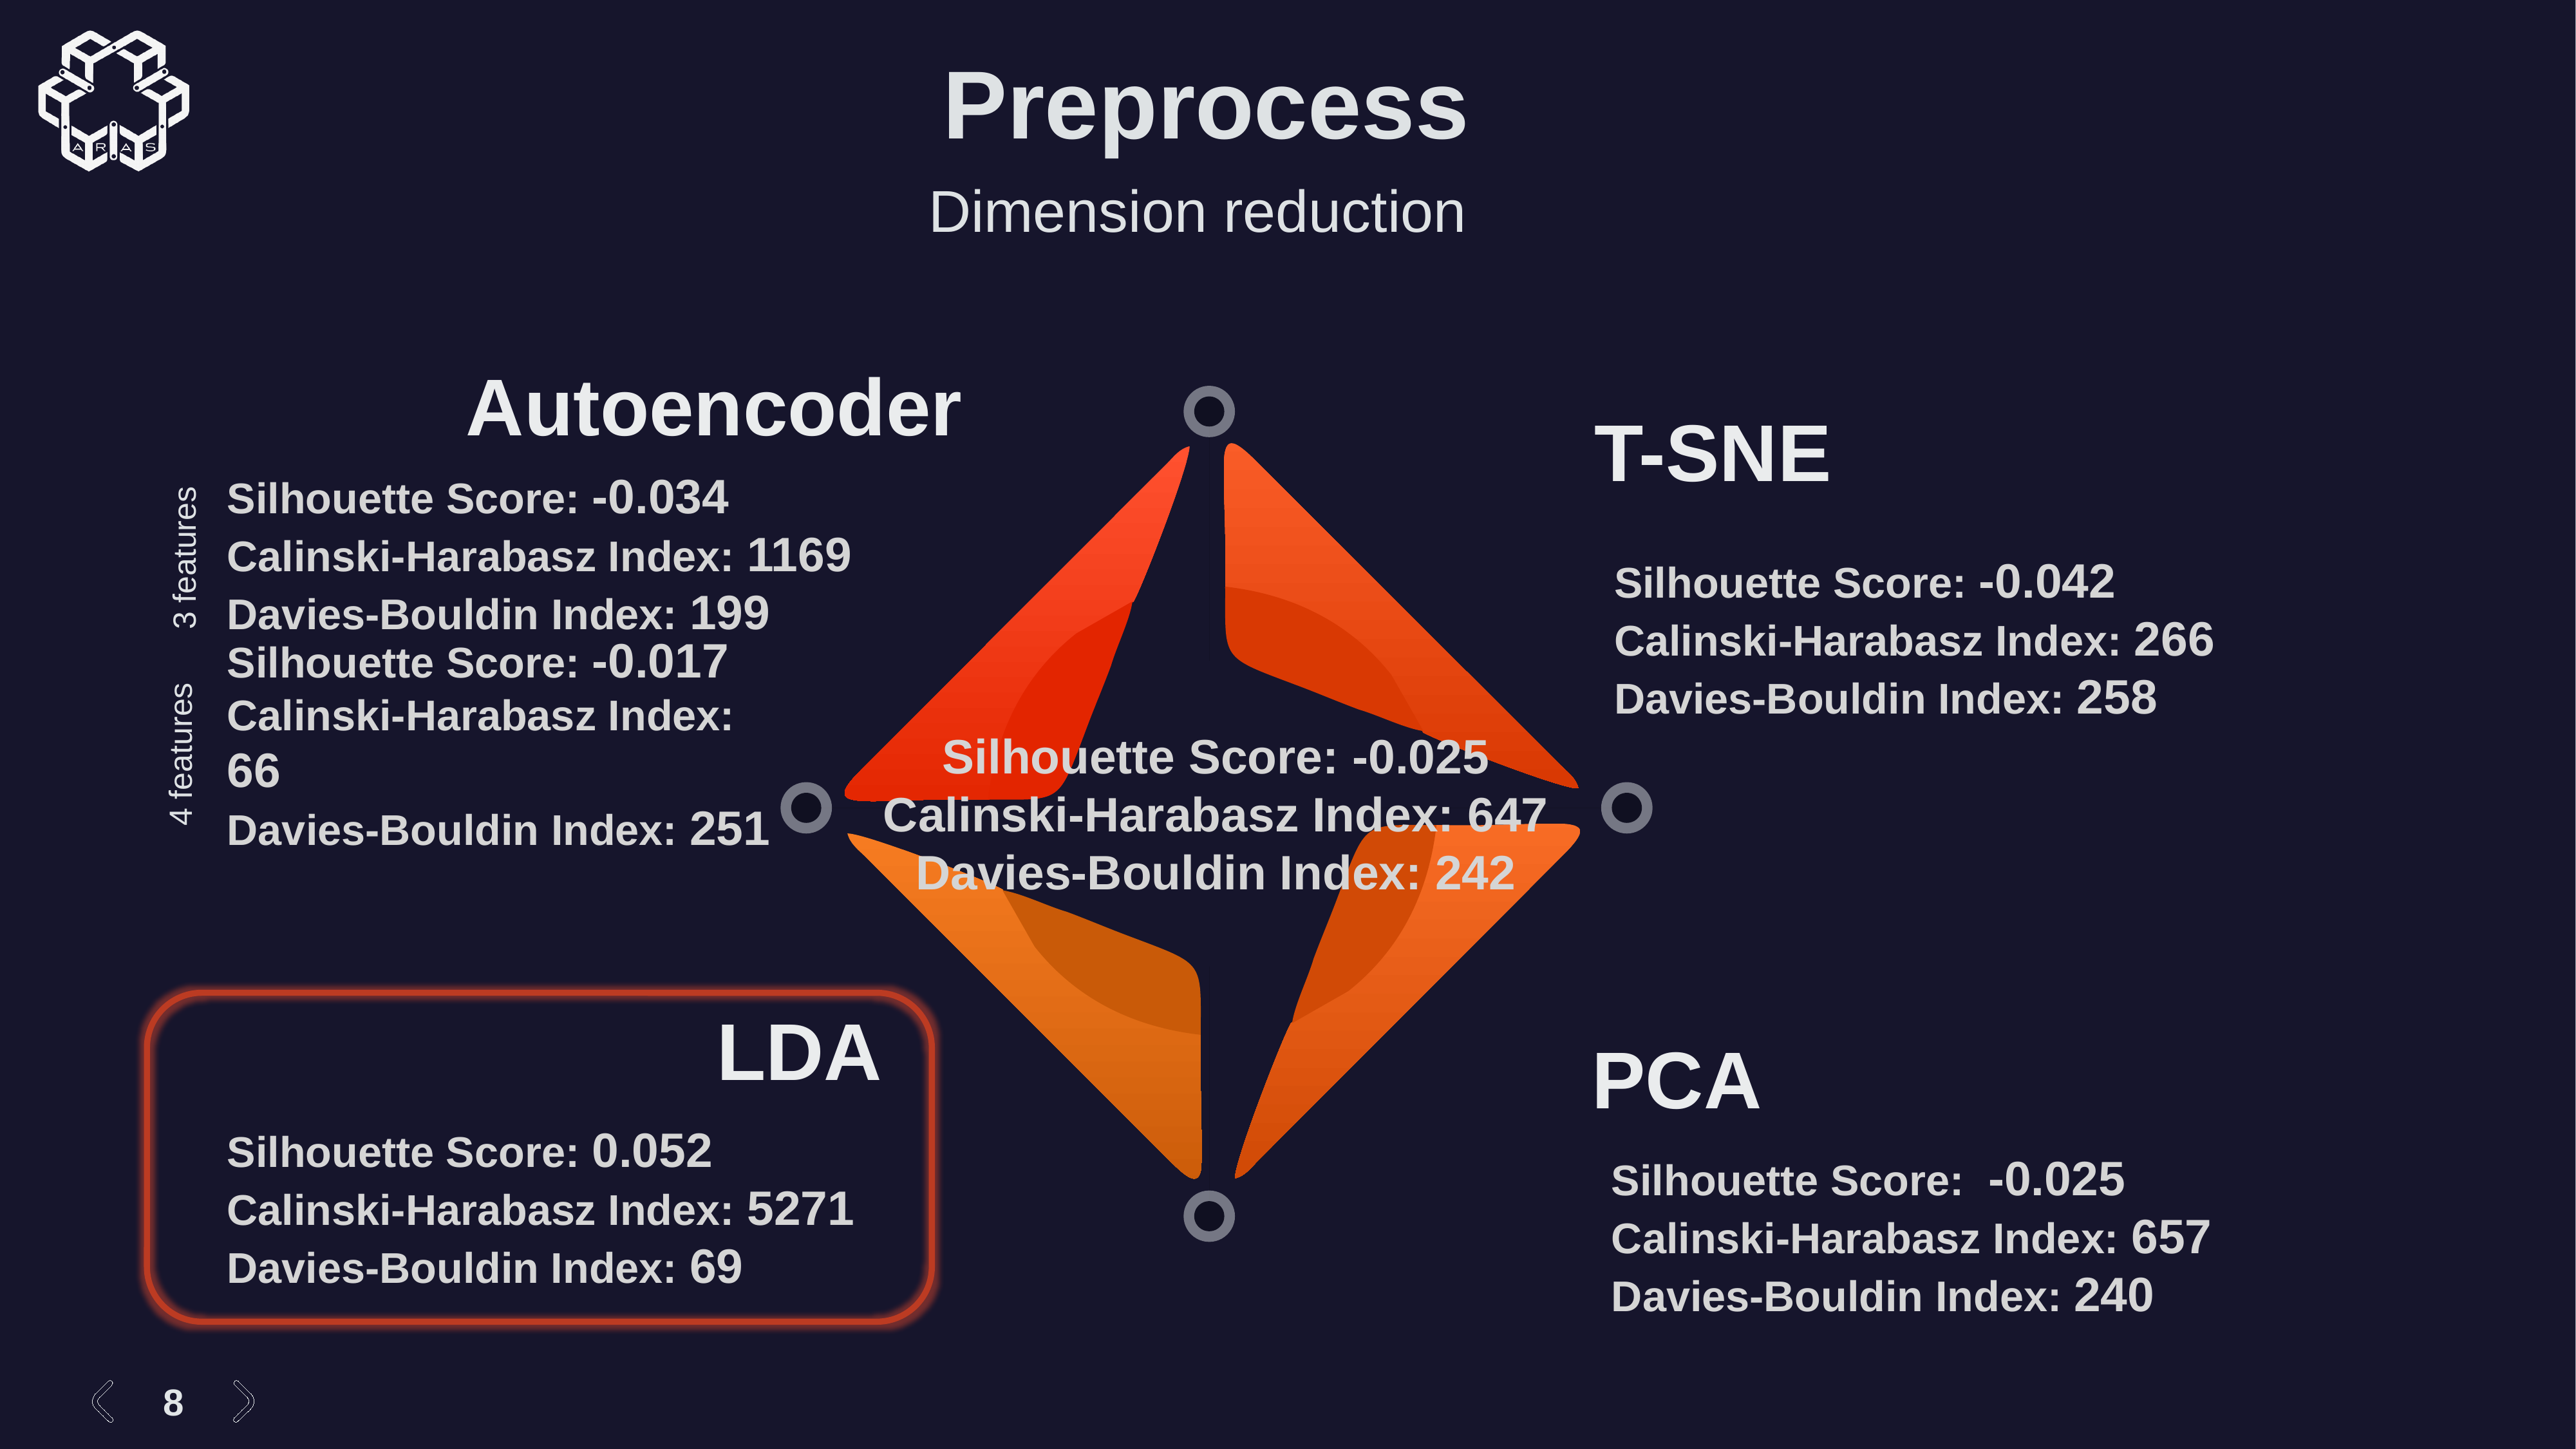

Preprocess
Dimension reduction
Autoencoder
Silhouette Score: -0.034
Calinski-Harabasz Index: 1169
Davies-Bouldin Index: 199

T-SNE
Silhouette Score: -0.042
Calinski-Harabasz Index: 266
Davies-Bouldin Index: 258
3 features

Silhouette Score: -0.017
Calinski-Harabasz Index: 66
Davies-Bouldin Index: 251

4 features
Silhouette Score: -0.025
Calinski-Harabasz Index: 647
Davies-Bouldin Index: 242
D

LDA
Silhouette Score: 0.052
Calinski-Harabasz Index: 5271
Davies-Bouldin Index: 69
PCA
Silhouette Score:  -0.025
Calinski-Harabasz Index: 657
Davies-Bouldin Index: 240